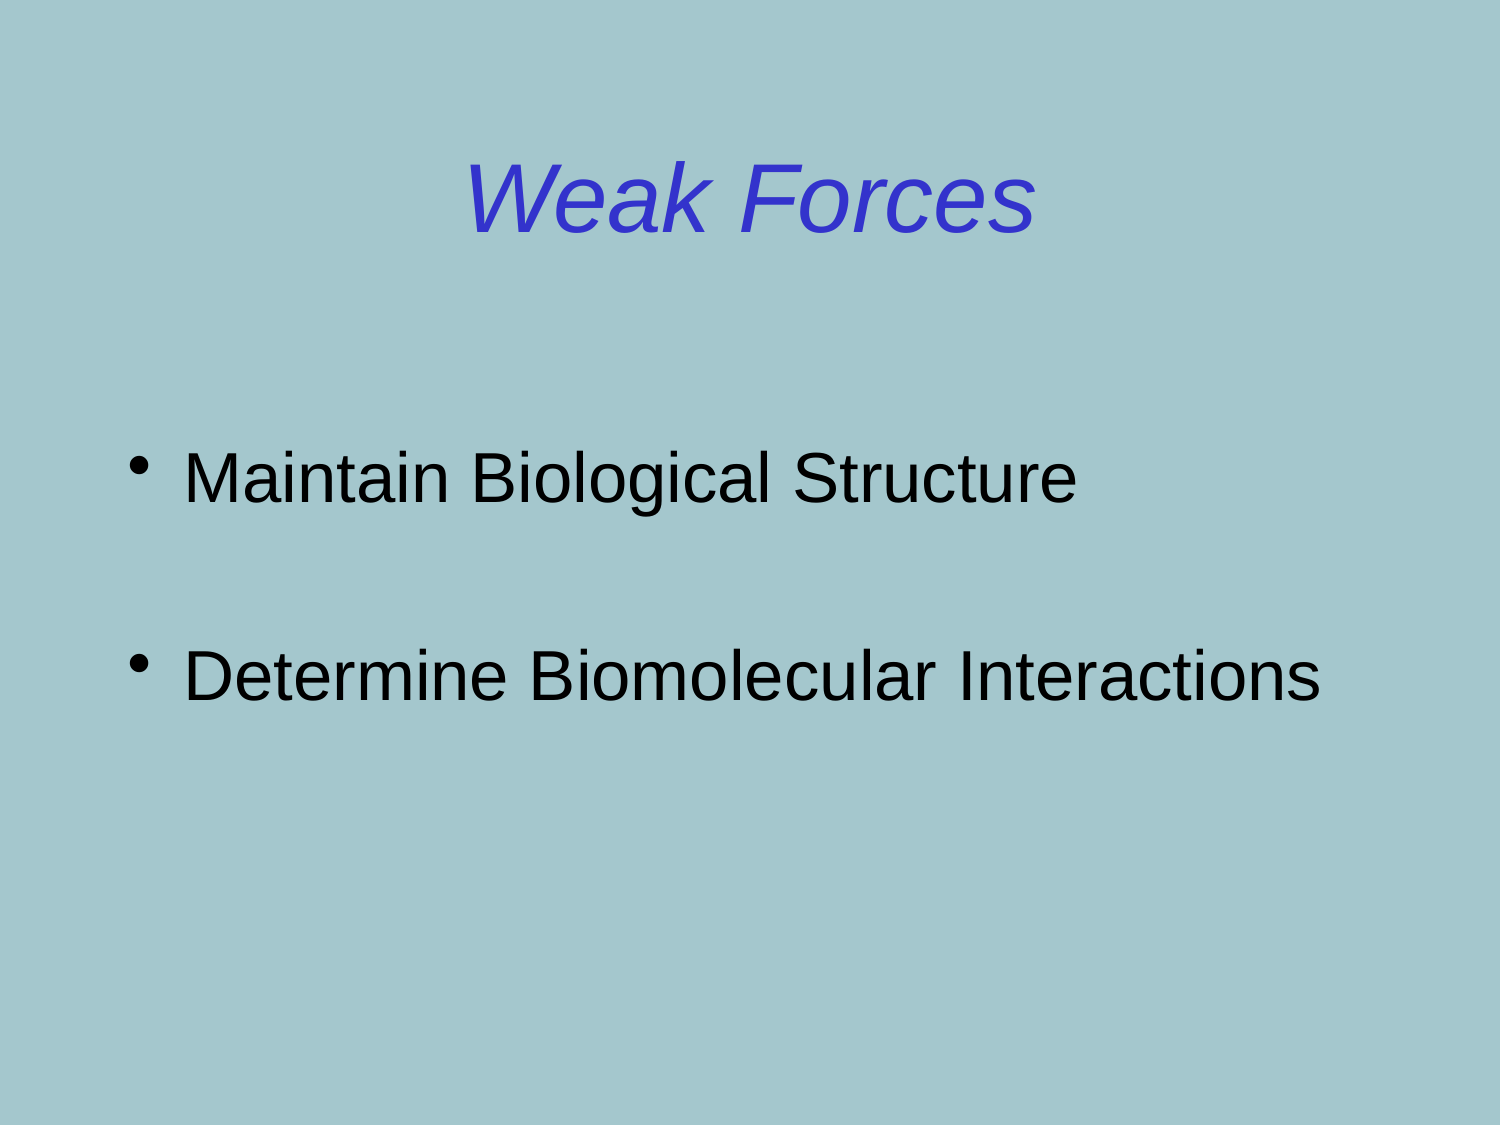

Weak Forces

Maintain Biological Structure

Determine Biomolecular Interactions